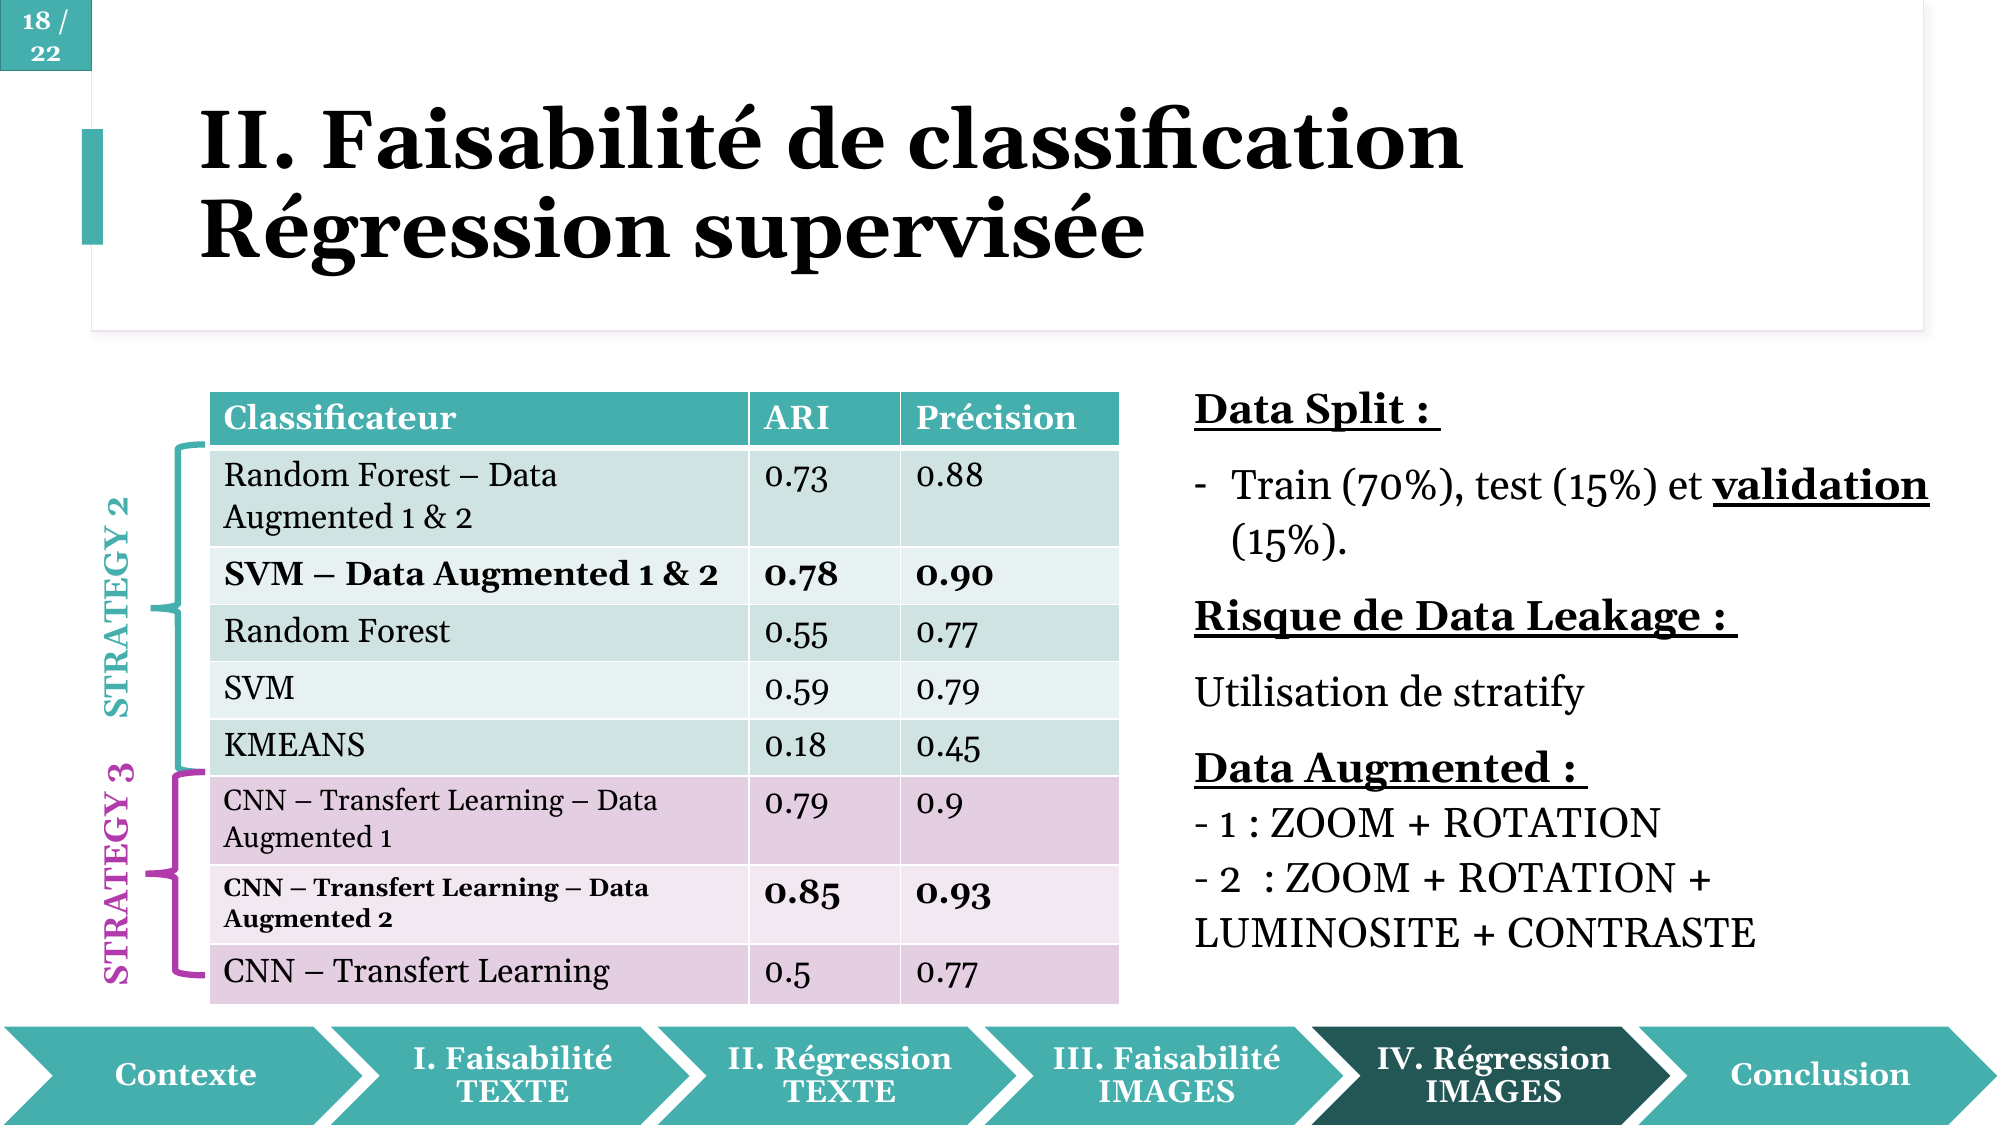

# II. Faisabilité de classification Régression supervisée
Data Split :
Train (70%), test (15%) et validation (15%).
Risque de Data Leakage :
Utilisation de stratify
Data Augmented :
- 1 : ZOOM + ROTATION
- 2  : ZOOM + ROTATION + LUMINOSITE + CONTRASTE
| Classificateur | ARI | Précision |
| --- | --- | --- |
| Random Forest – Data Augmented 1 & 2 | 0.73 | 0.88 |
| SVM – Data Augmented 1 & 2 | 0.78 | 0.90 |
| Random Forest | 0.55 | 0.77 |
| SVM | 0.59 | 0.79 |
| KMEANS | 0.18 | 0.45 |
| CNN – Transfert Learning – Data Augmented 1 | 0.79 | 0.9 |
| CNN – Transfert Learning – Data Augmented 2 | 0.85 | 0.93 |
| CNN – Transfert Learning | 0.5 | 0.77 |
STRATEGY 2

STRATEGY 3

Contexte
I. Faisabilité TEXTE
II. Régression TEXTE
III. Faisabilité IMAGES
IV. Régression IMAGES
Conclusion